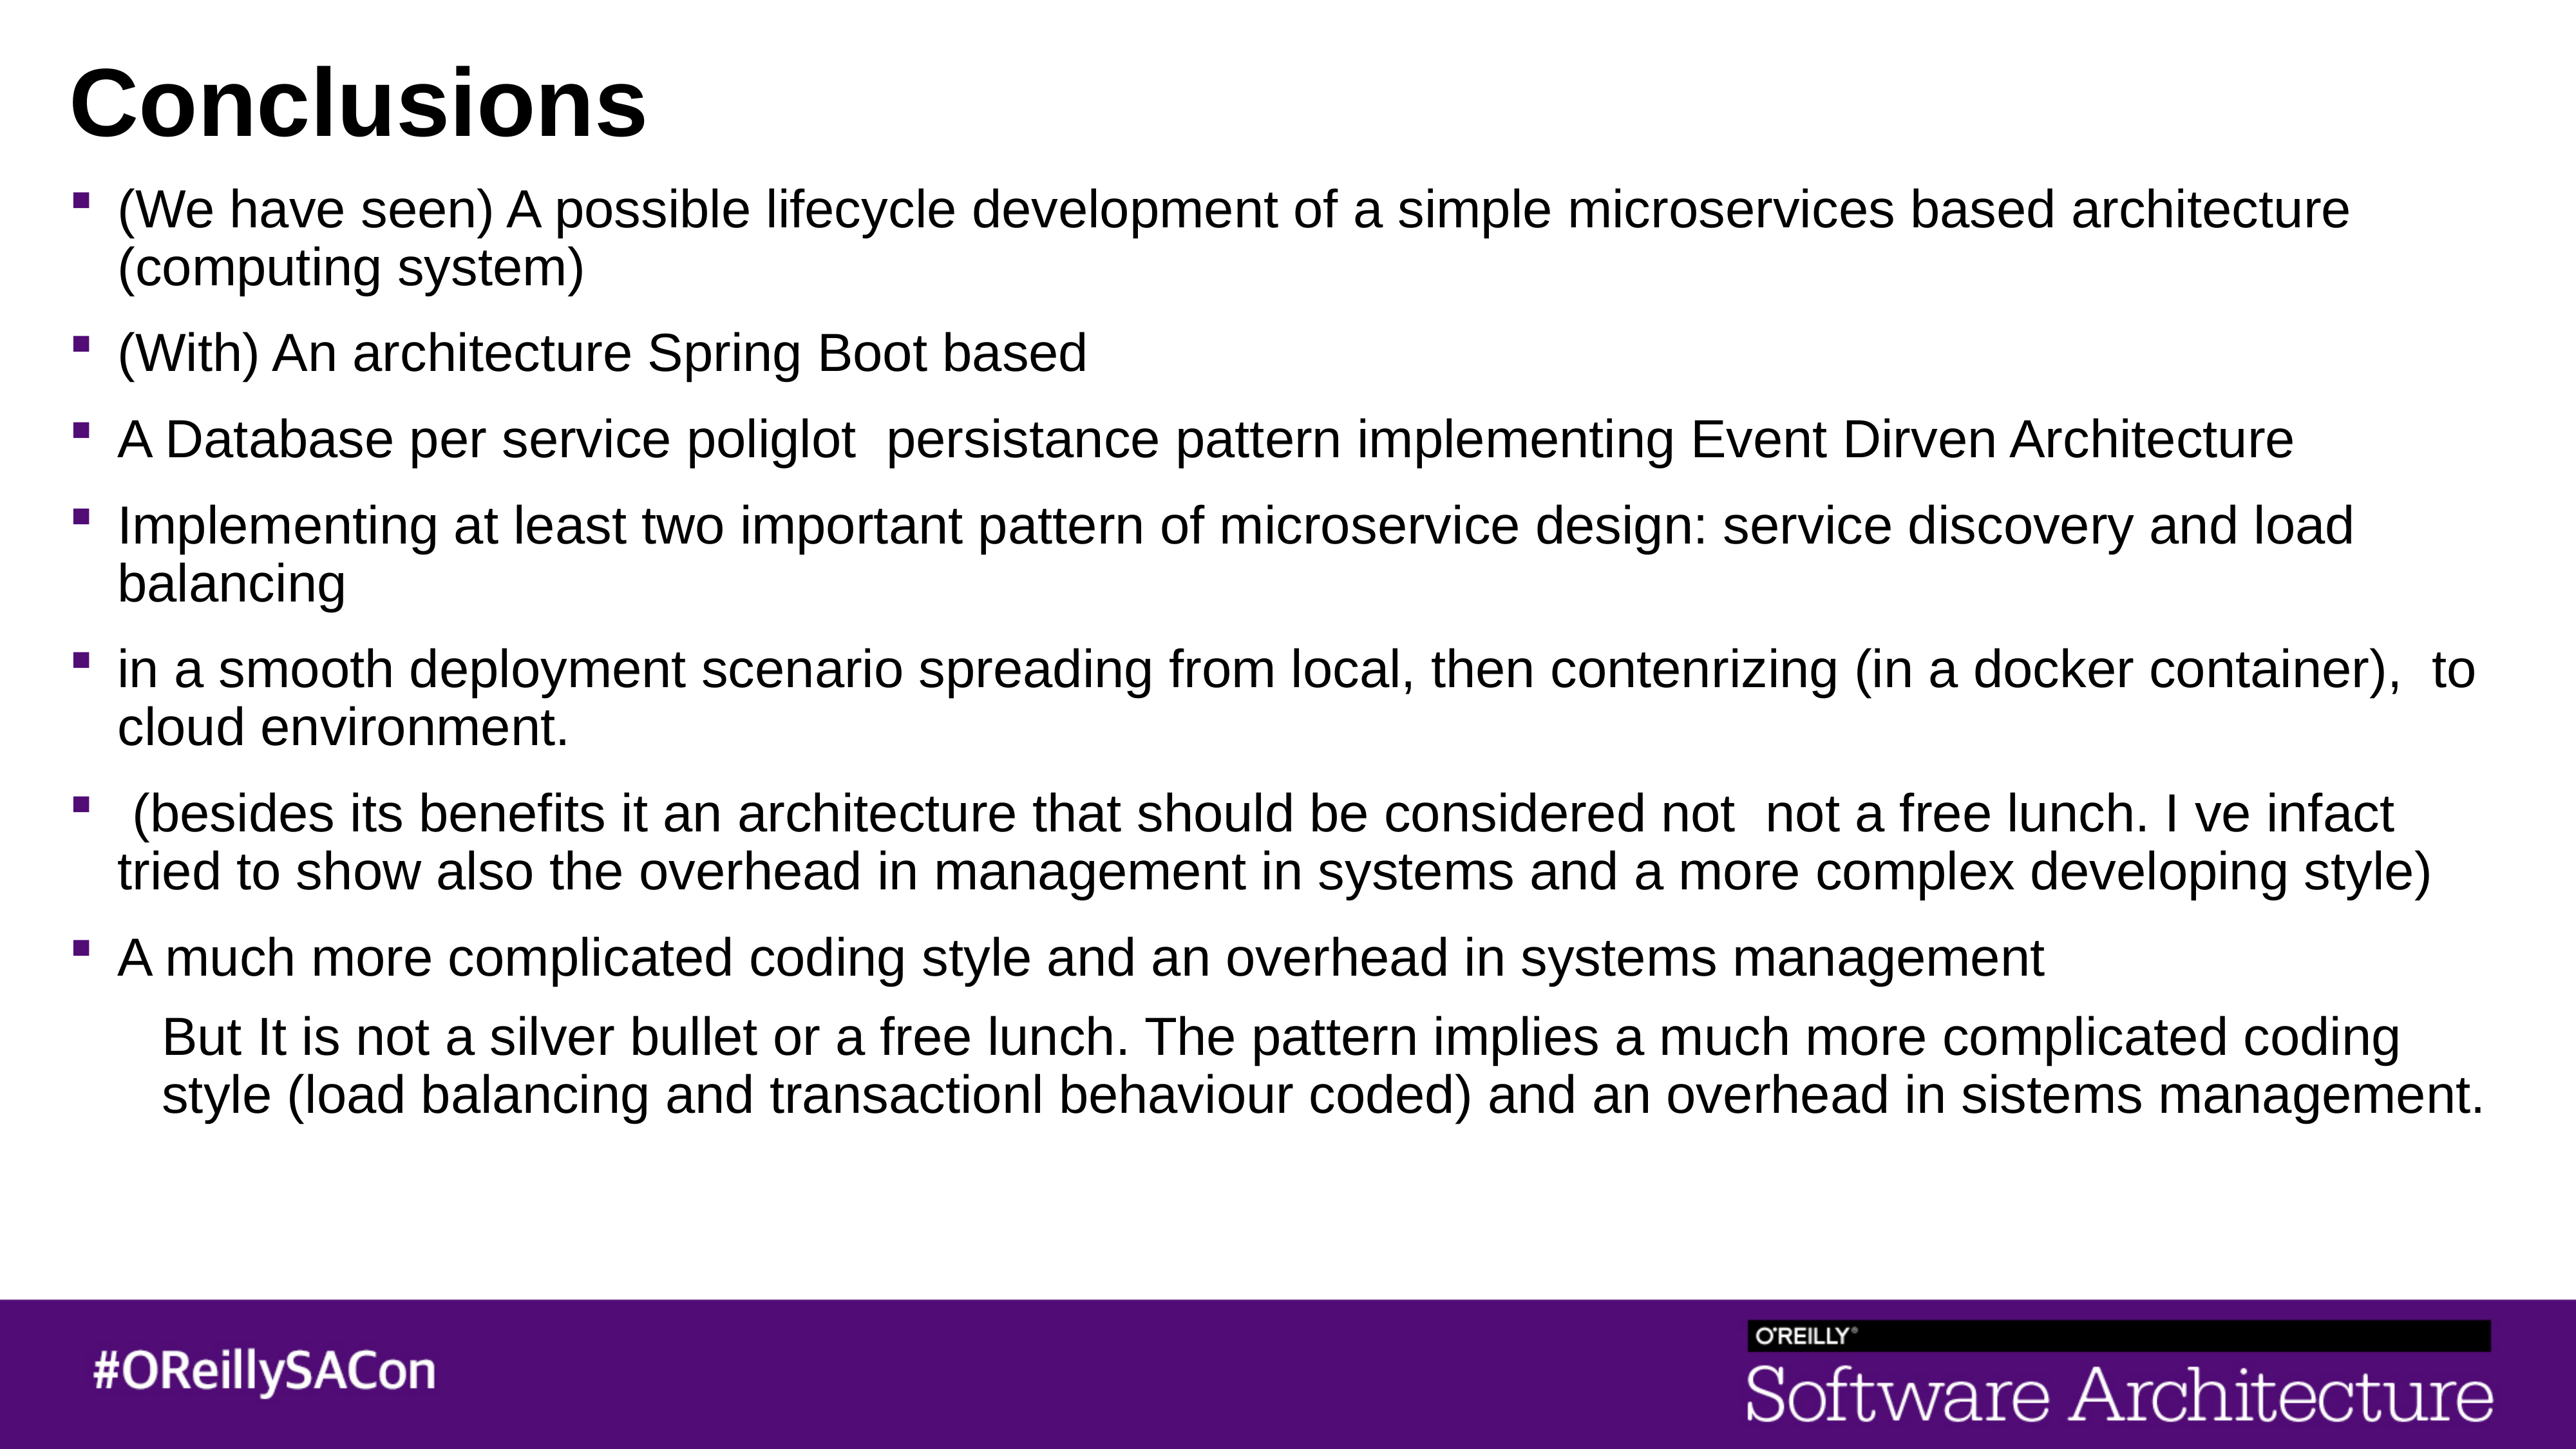

# Conclusions
(We have seen) A possible lifecycle development of a simple microservices based architecture (computing system)
(With) An architecture Spring Boot based
A Database per service poliglot  persistance pattern implementing Event Dirven Architecture
Implementing at least two important pattern of microservice design: service discovery and load balancing
in a smooth deployment scenario spreading from local, then contenrizing (in a docker container),  to cloud environment.
 (besides its benefits it an architecture that should be considered not  not a free lunch. I ve infact tried to show also the overhead in management in systems and a more complex developing style)
A much more complicated coding style and an overhead in systems management
But It is not a silver bullet or a free lunch. The pattern implies a much more complicated coding style (load balancing and transactionl behaviour coded) and an overhead in sistems management.